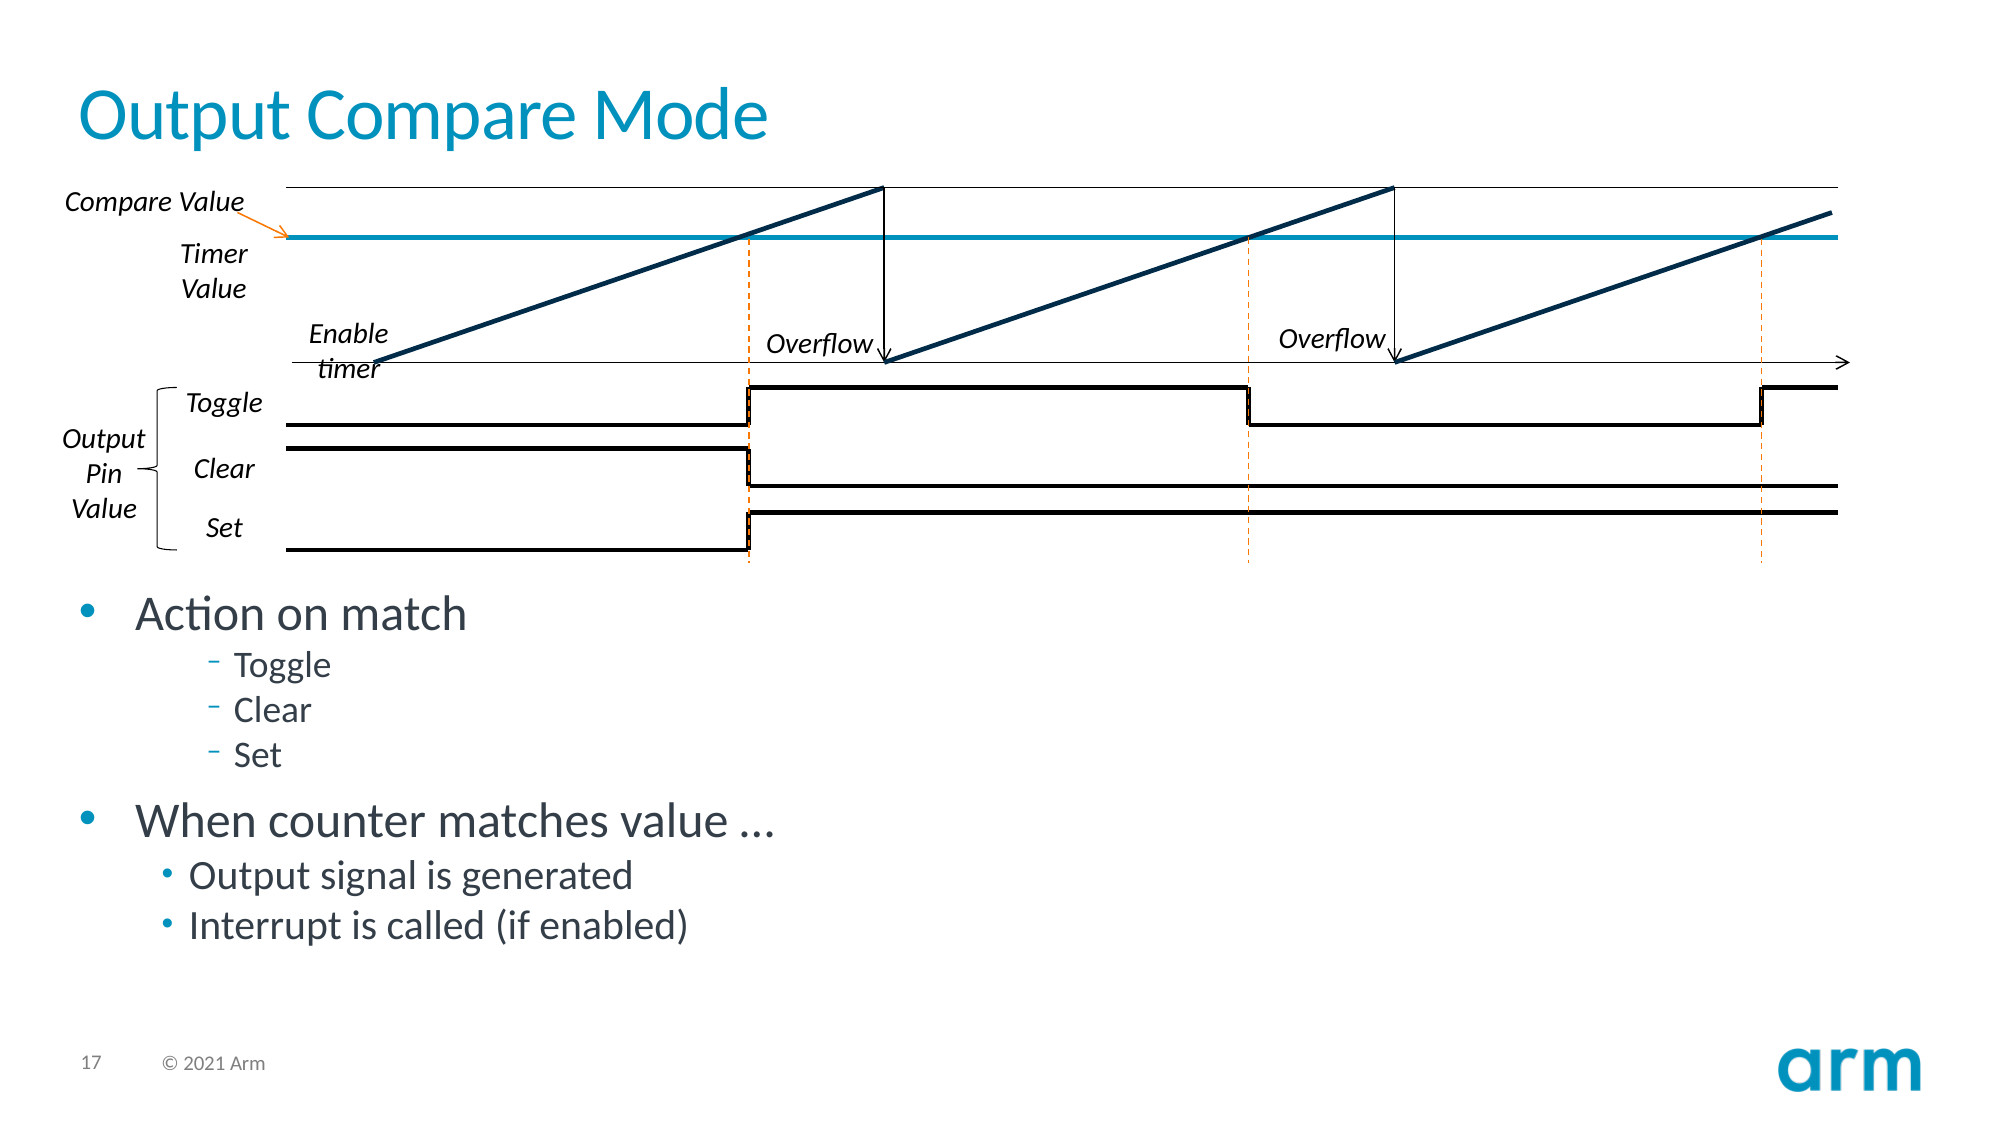

# Output Compare Mode
Compare Value
Timer
Value
Enable timer
Overflow
Overflow
Toggle

Output
Pin
Value
Clear
Set
Action on match
Toggle
Clear
Set
When counter matches value …
Output signal is generated
Interrupt is called (if enabled)